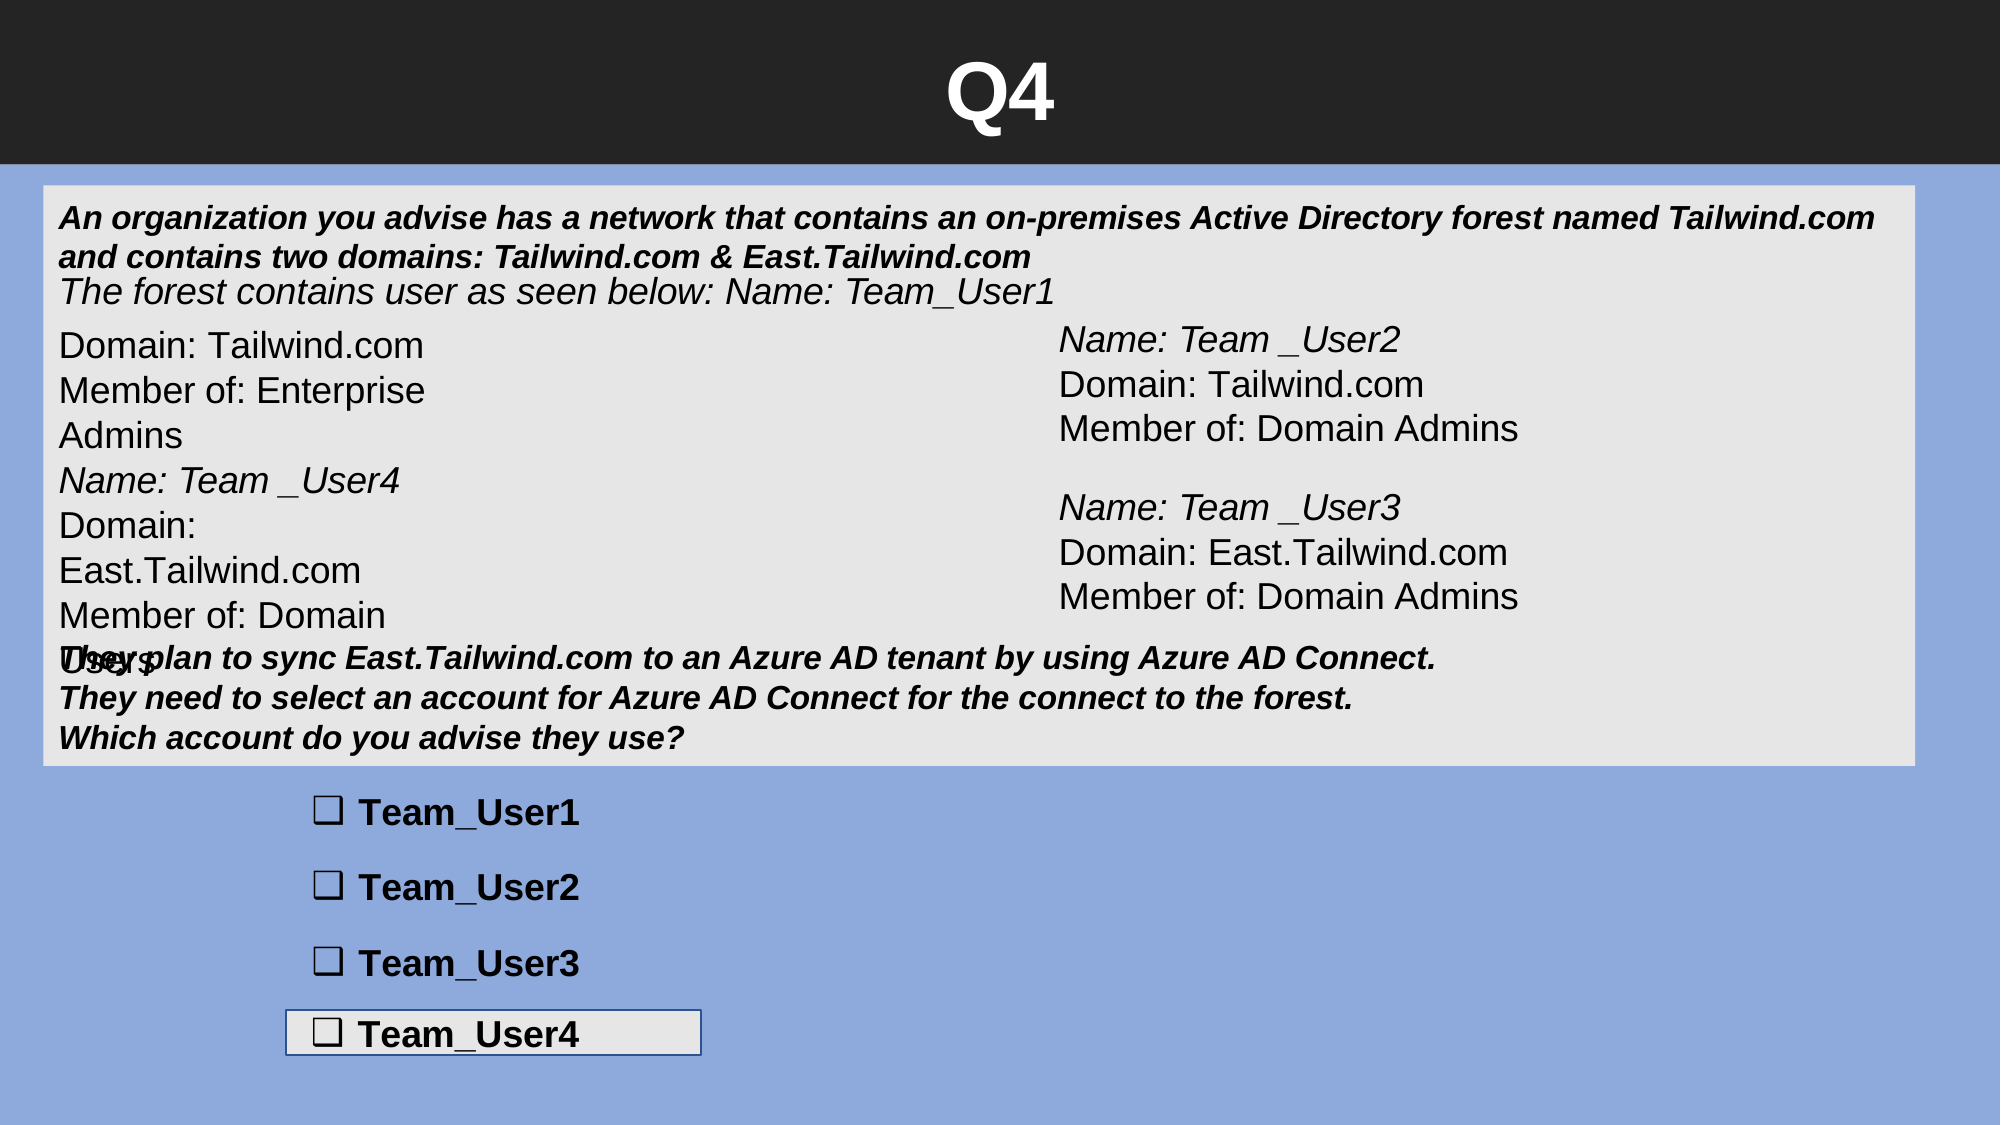

Q4

An organization you advise has a network that contains an on-premises Active Directory forest named Tailwind.com and contains two domains: Tailwind.com & East.Tailwind.com
The forest contains user as seen below: Name: Team_User1
Name: Team _User2 Domain: Tailwind.com Member of: Domain Admins
Domain: Tailwind.com Member of: Enterprise Admins
Name: Team _User4 Domain: East.Tailwind.com Member of: Domain Users
Name: Team _User3 Domain: East.Tailwind.com Member of: Domain Admins
They plan to sync East.Tailwind.com to an Azure AD tenant by using Azure AD Connect. They need to select an account for Azure AD Connect for the connect to the forest.
Which account do you advise they use?

Team_User1
Team_User2
Team_User3
Team_User4